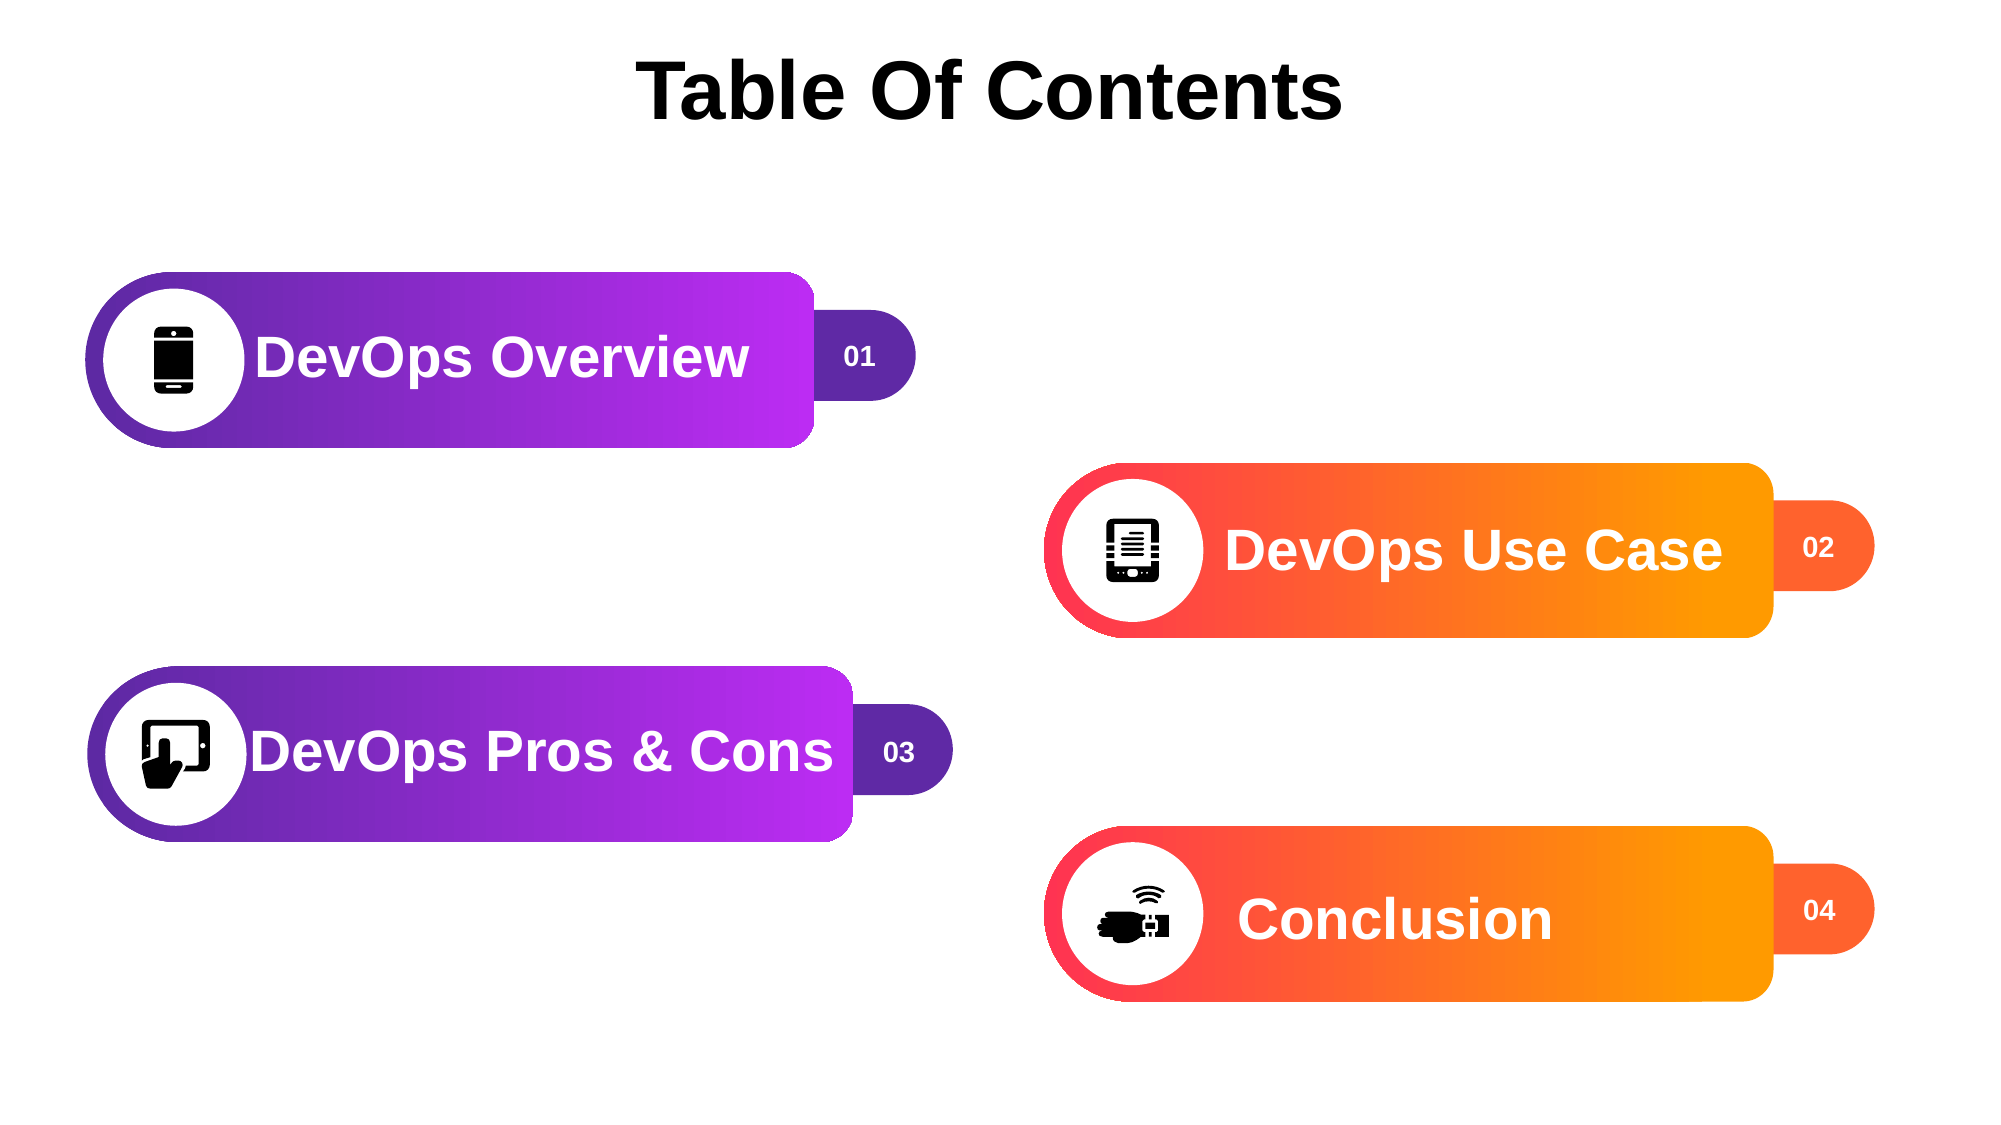

Table Of Contents

DevOps Overview

01

DevOps Use Case

02

DevOps Pros & Cons

03

Conclusion
04